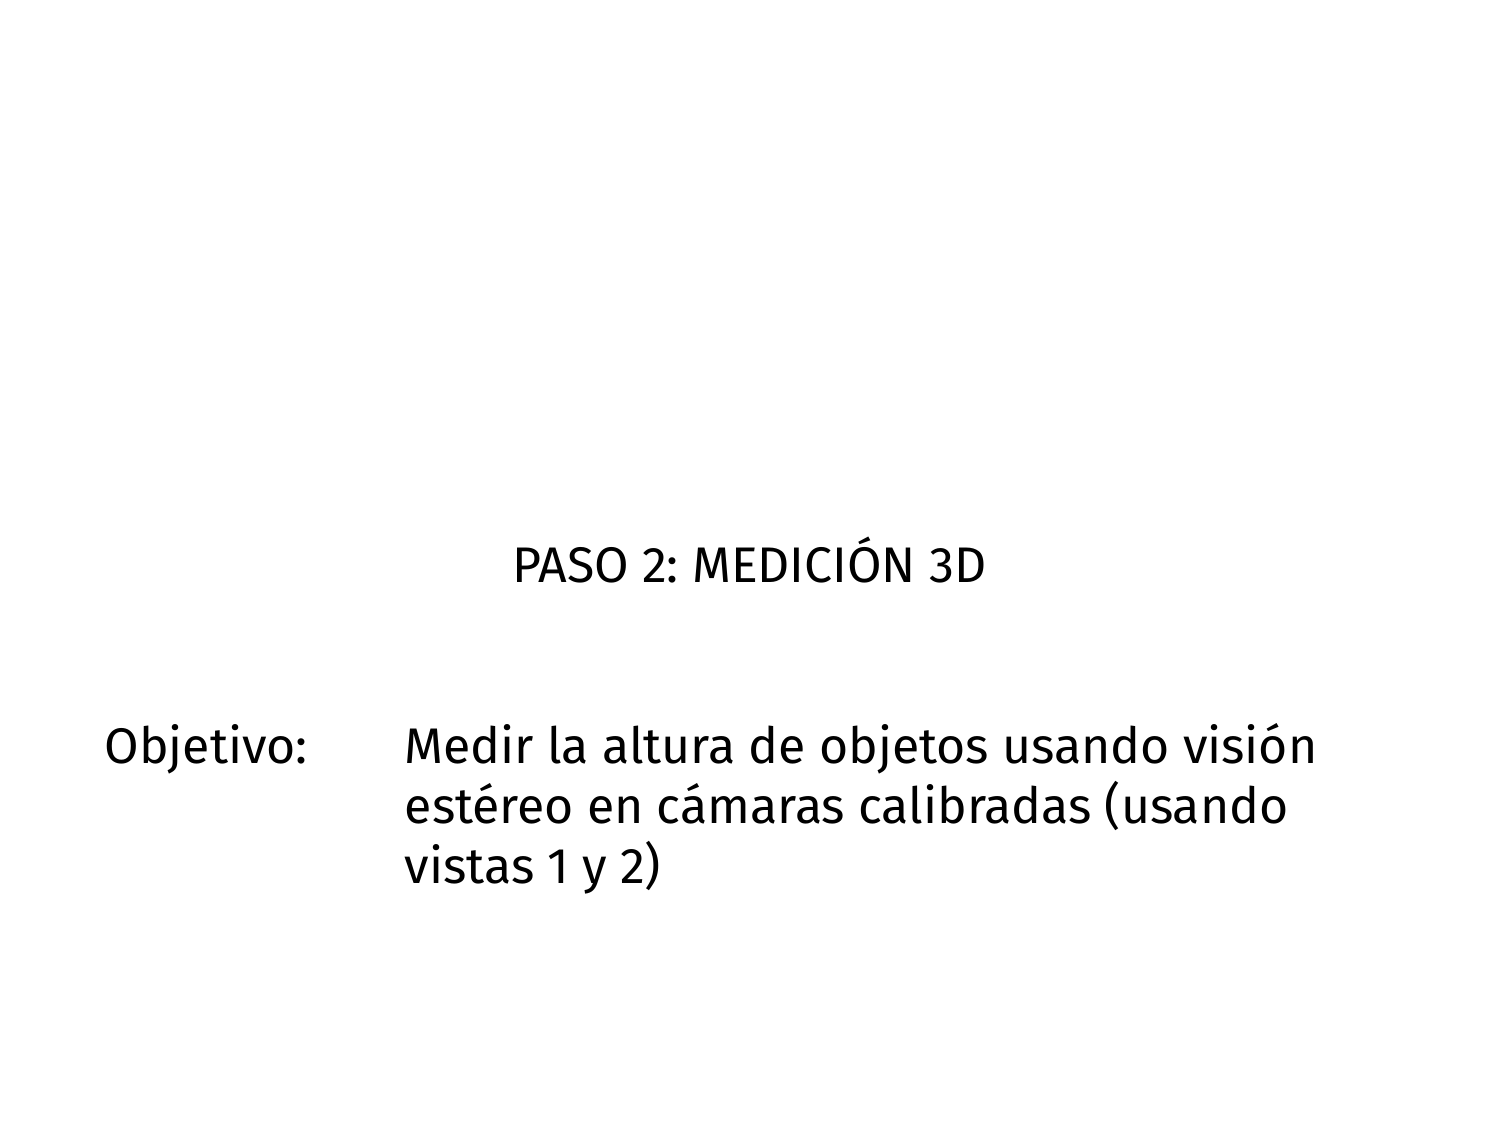

PASO 2: MEDICIÓN 3D
Objetivo:	Medir la altura de objetos usando visión
		estéreo en cámaras calibradas (usando
		vistas 1 y 2)